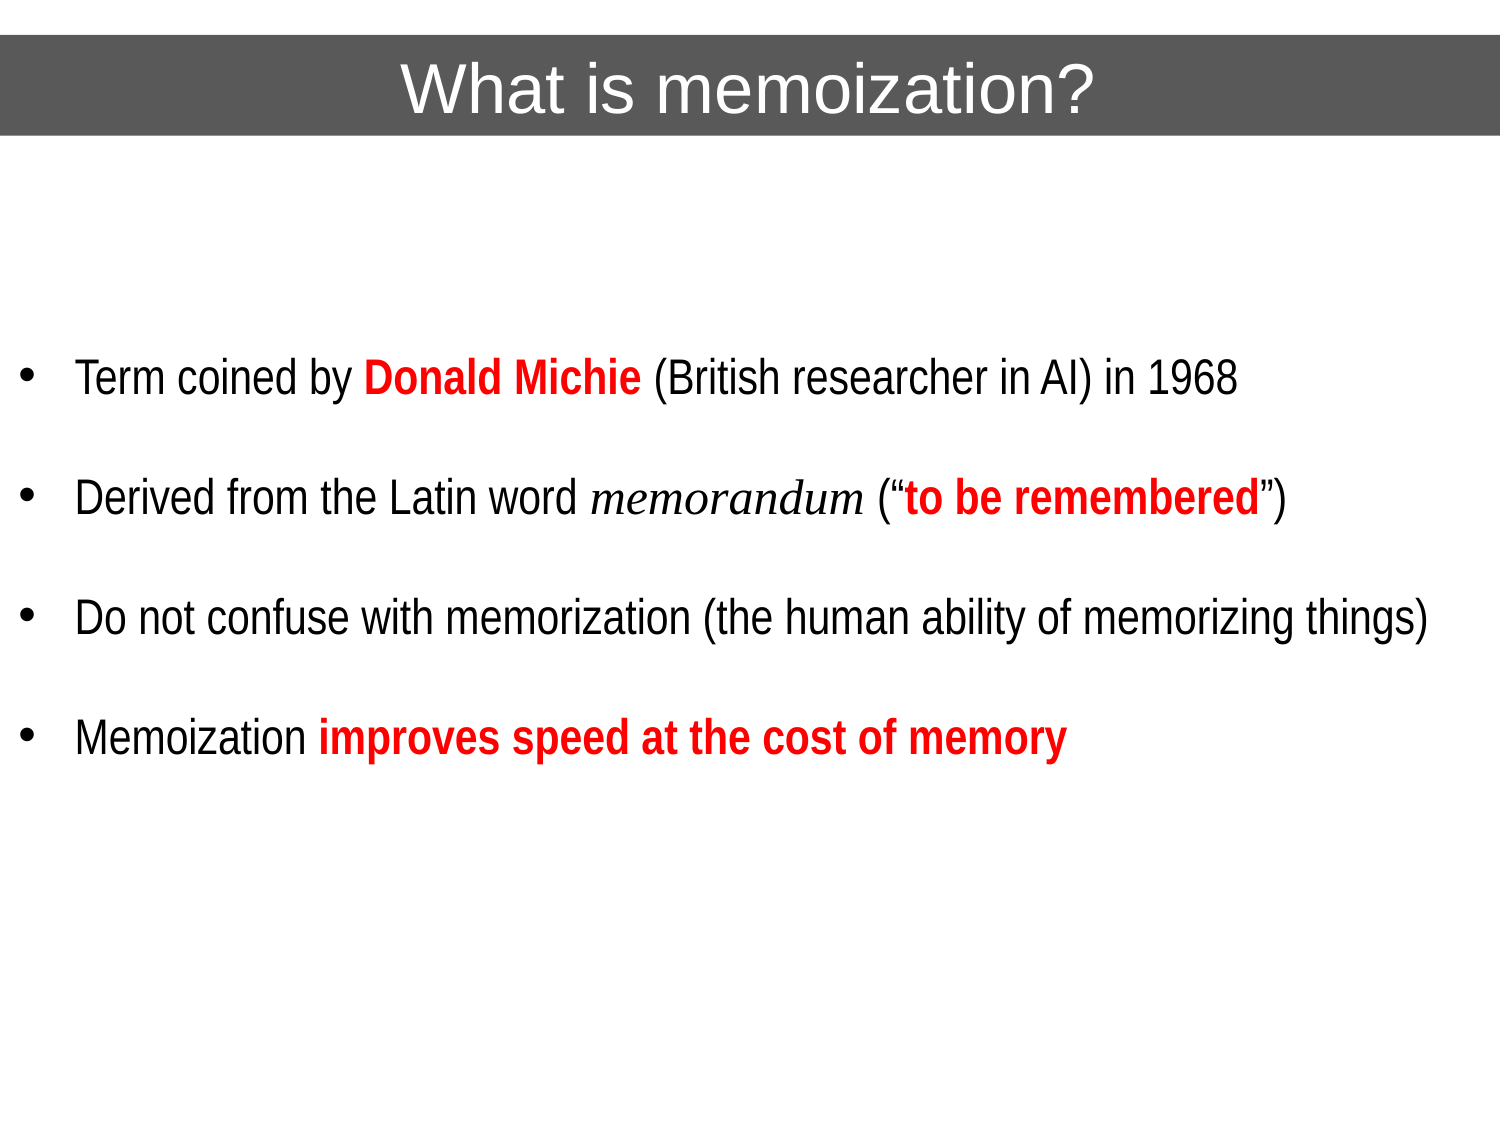

# What is memoization?
Term coined by Donald Michie (British researcher in AI) in 1968

Derived from the Latin word memorandum (“to be remembered”)

Do not confuse with memorization (the human ability of memorizing things)

Memoization improves speed at the cost of memory